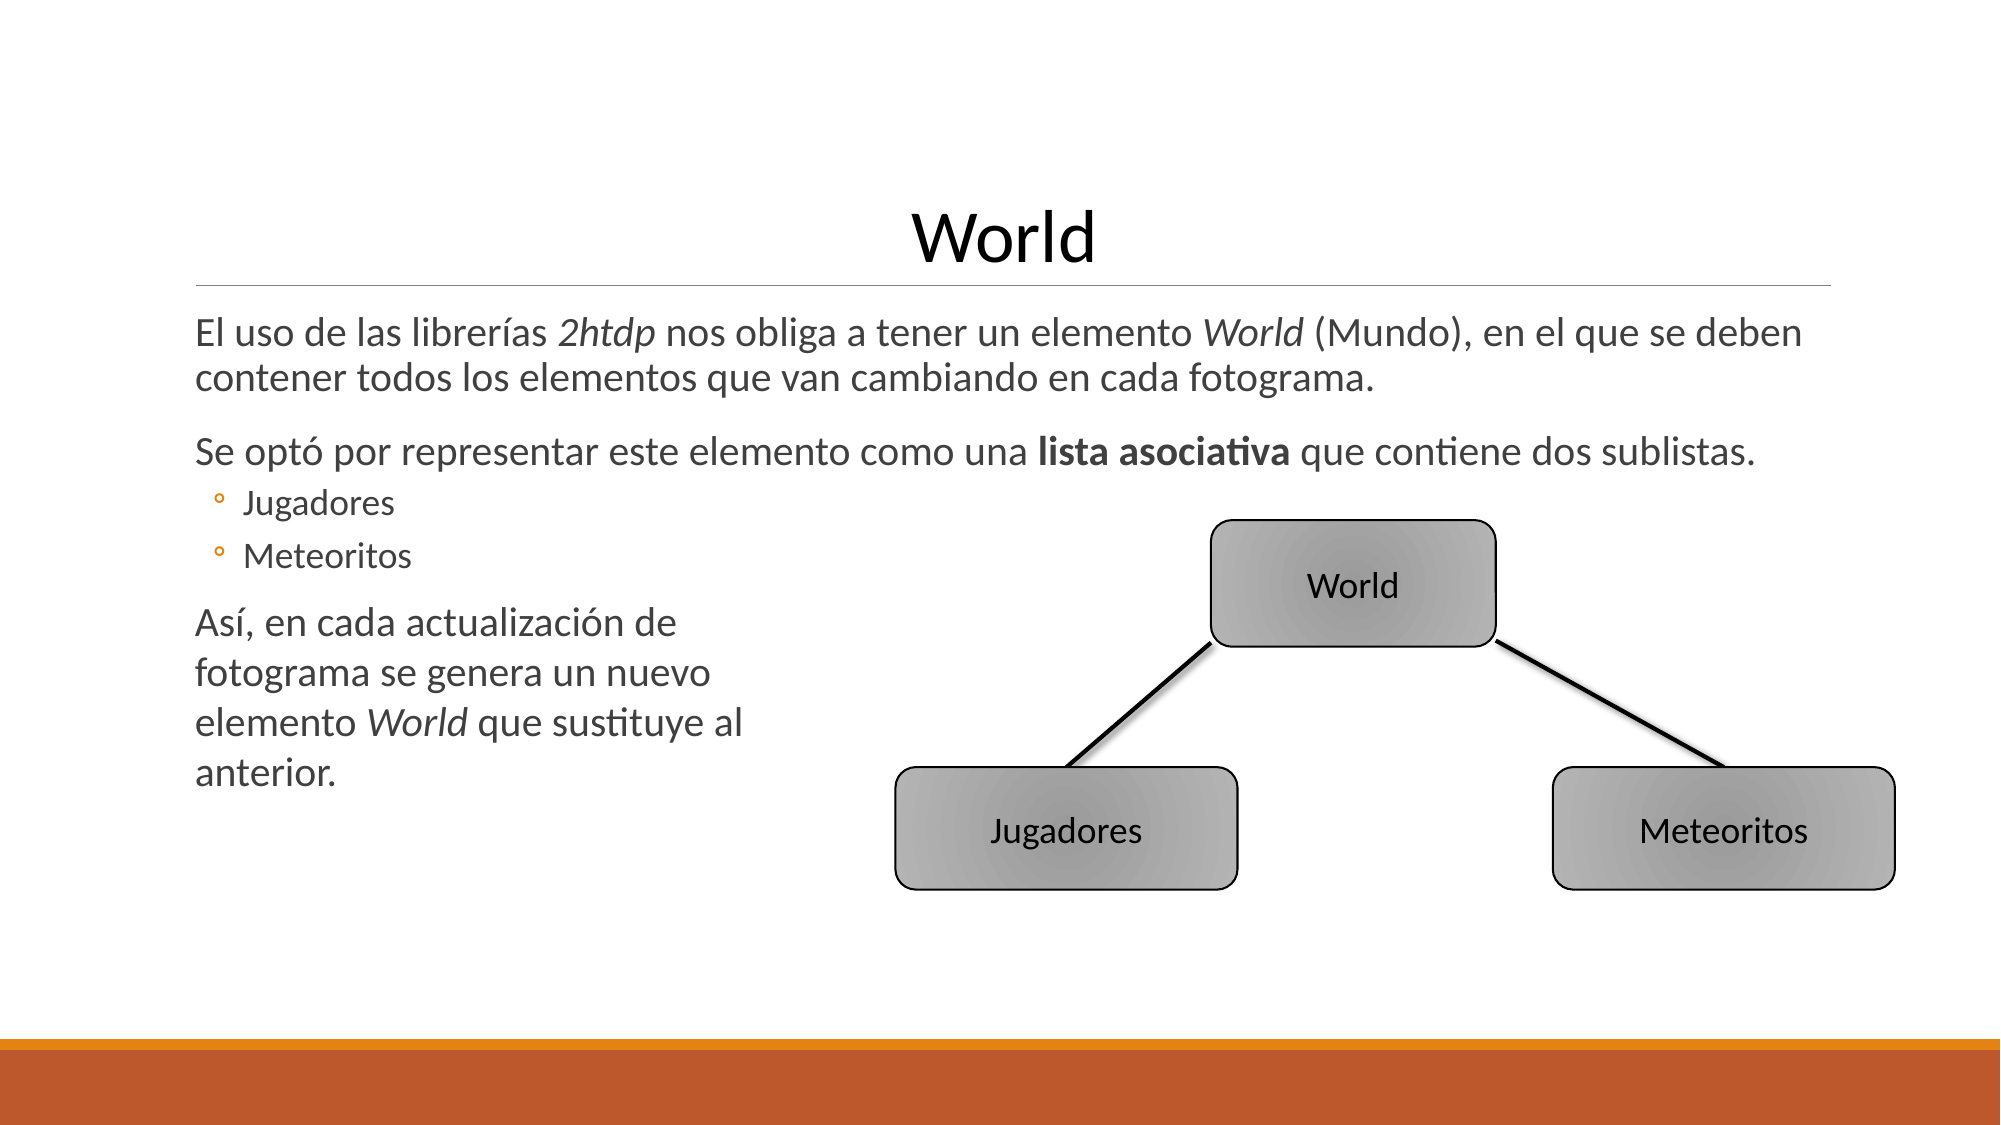

World
El uso de las librerías 2htdp nos obliga a tener un elemento World (Mundo), en el que se deben contener todos los elementos que van cambiando en cada fotograma.
Se optó por representar este elemento como una lista asociativa que contiene dos sublistas.
Jugadores
Meteoritos
World
Así, en cada actualización de fotograma se genera un nuevo elemento World que sustituye al anterior.
Jugadores
Meteoritos